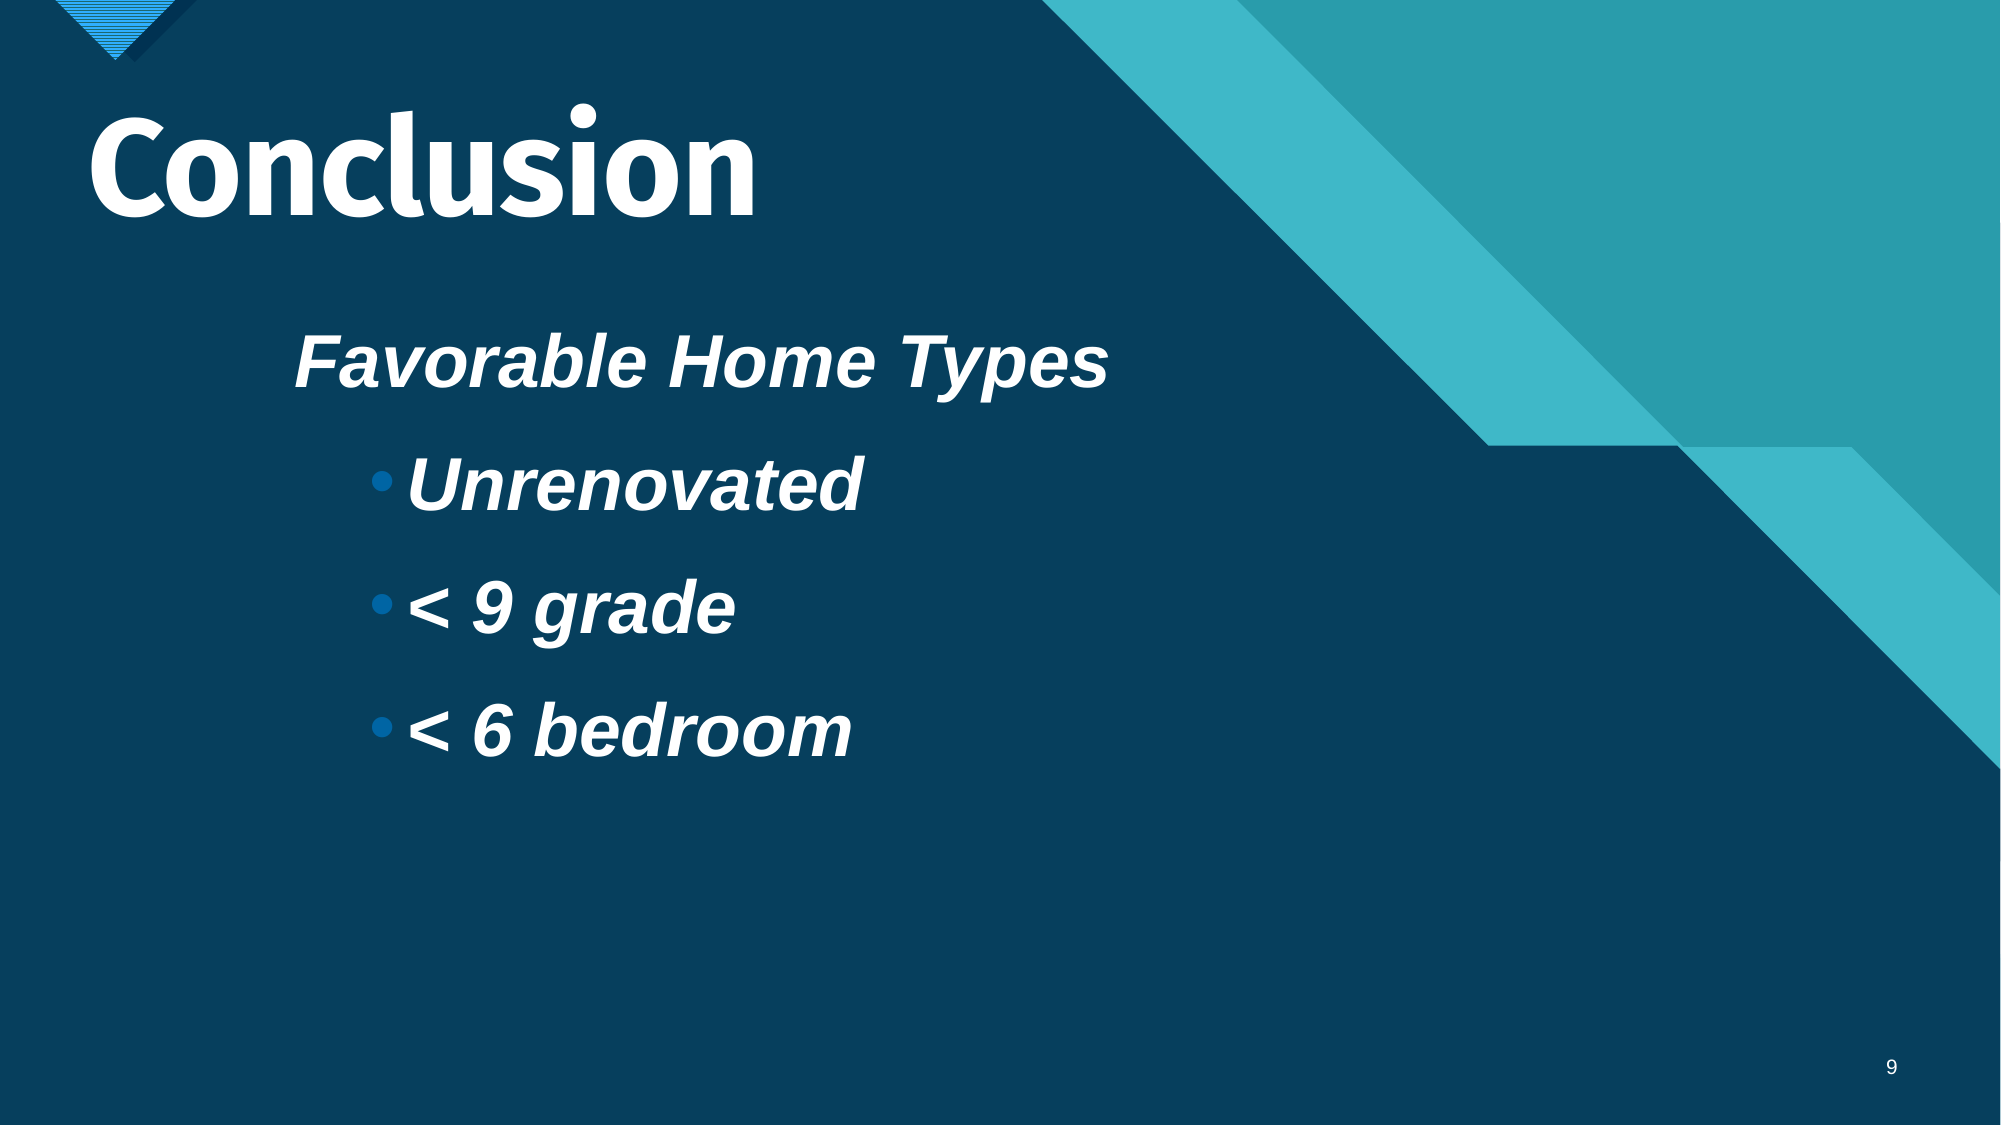

# Conclusion
Favorable Home Types
Unrenovated
< 9 grade
< 6 bedroom

9